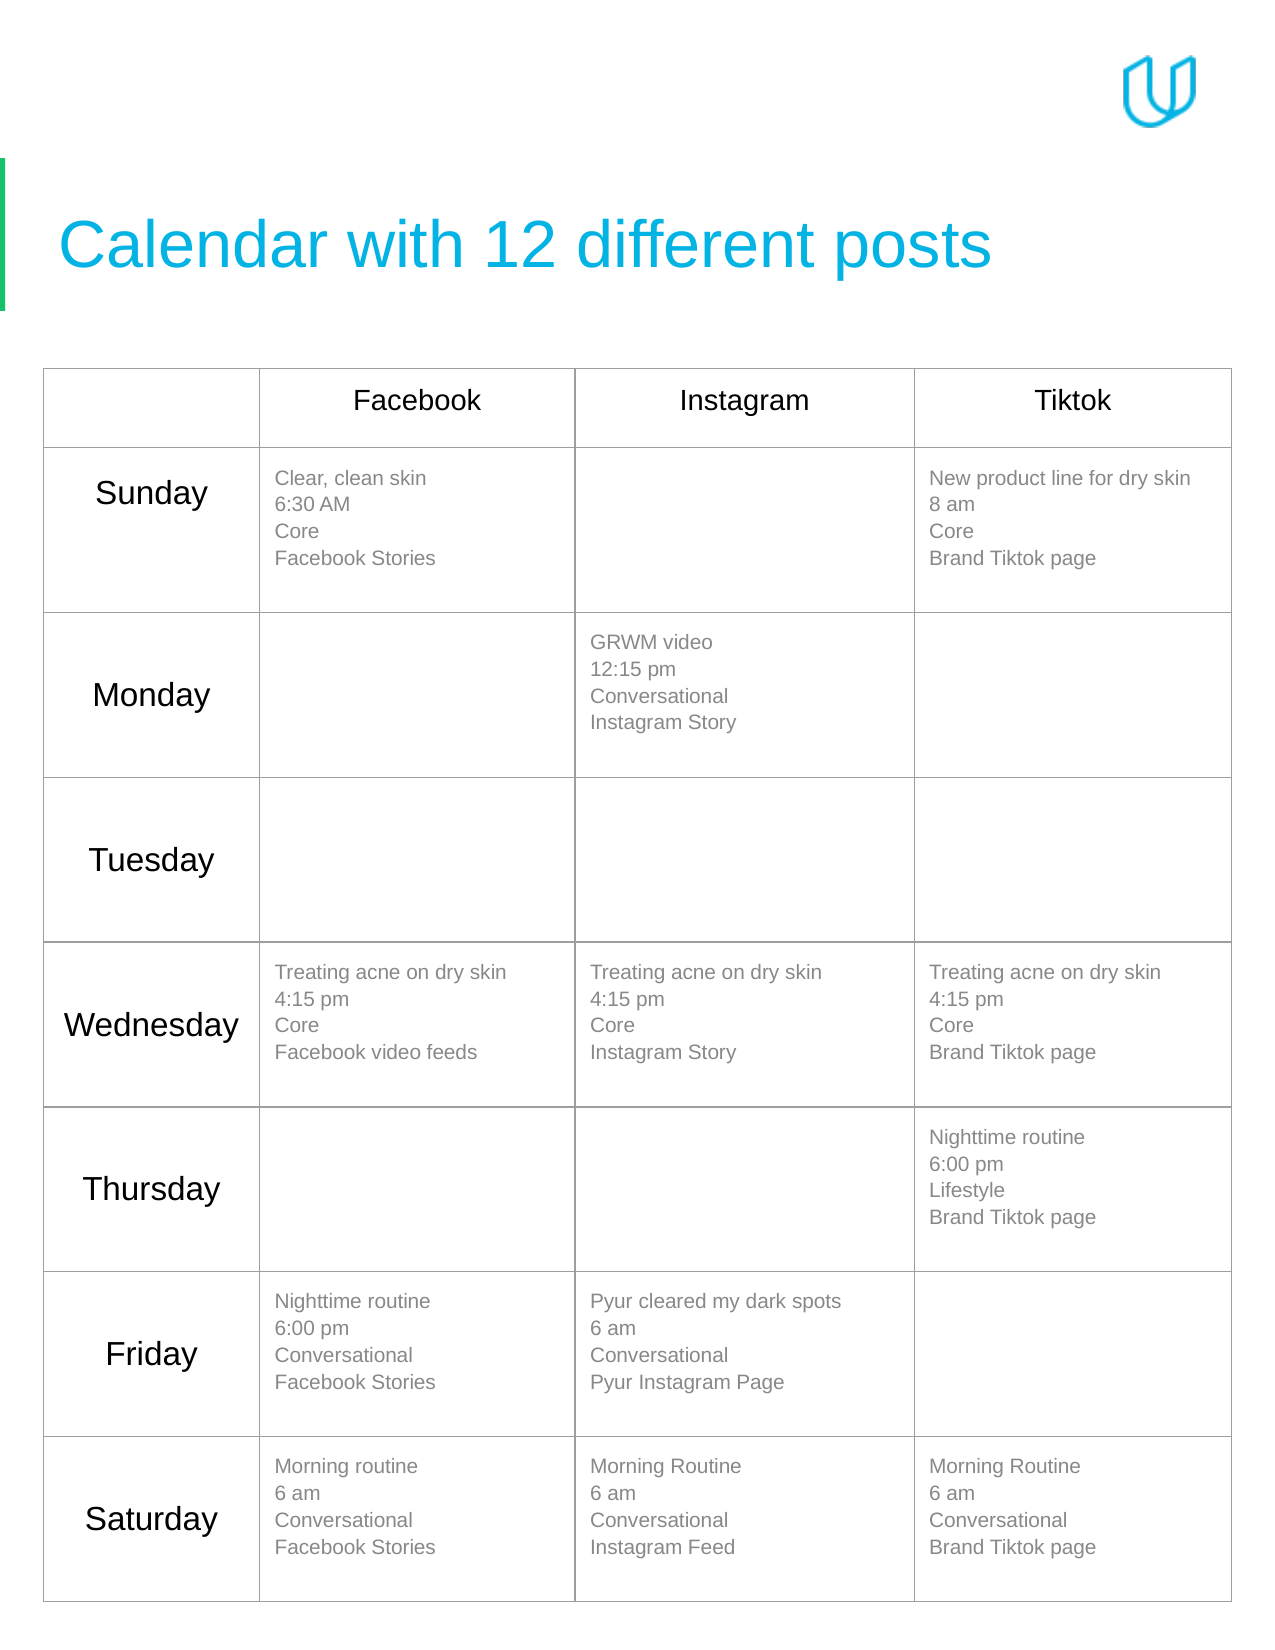

# Calendar with 12 different posts
|  | Facebook | Instagram | Tiktok |
| --- | --- | --- | --- |
| Sunday | Clear, clean skin 6:30 AM Core Facebook Stories |  | New product line for dry skin 8 am Core Brand Tiktok page |
| Monday |  | GRWM video 12:15 pm Conversational Instagram Story |  |
| Tuesday |  |  |  |
| Wednesday | Treating acne on dry skin 4:15 pm Core Facebook video feeds | Treating acne on dry skin 4:15 pm Core Instagram Story | Treating acne on dry skin 4:15 pm Core Brand Tiktok page |
| Thursday |  |  | Nighttime routine 6:00 pm Lifestyle Brand Tiktok page |
| Friday | Nighttime routine 6:00 pm Conversational Facebook Stories | Pyur cleared my dark spots 6 am Conversational Pyur Instagram Page |  |
| Saturday | Morning routine 6 am Conversational Facebook Stories | Morning Routine 6 am Conversational Instagram Feed | Morning Routine 6 am Conversational Brand Tiktok page |